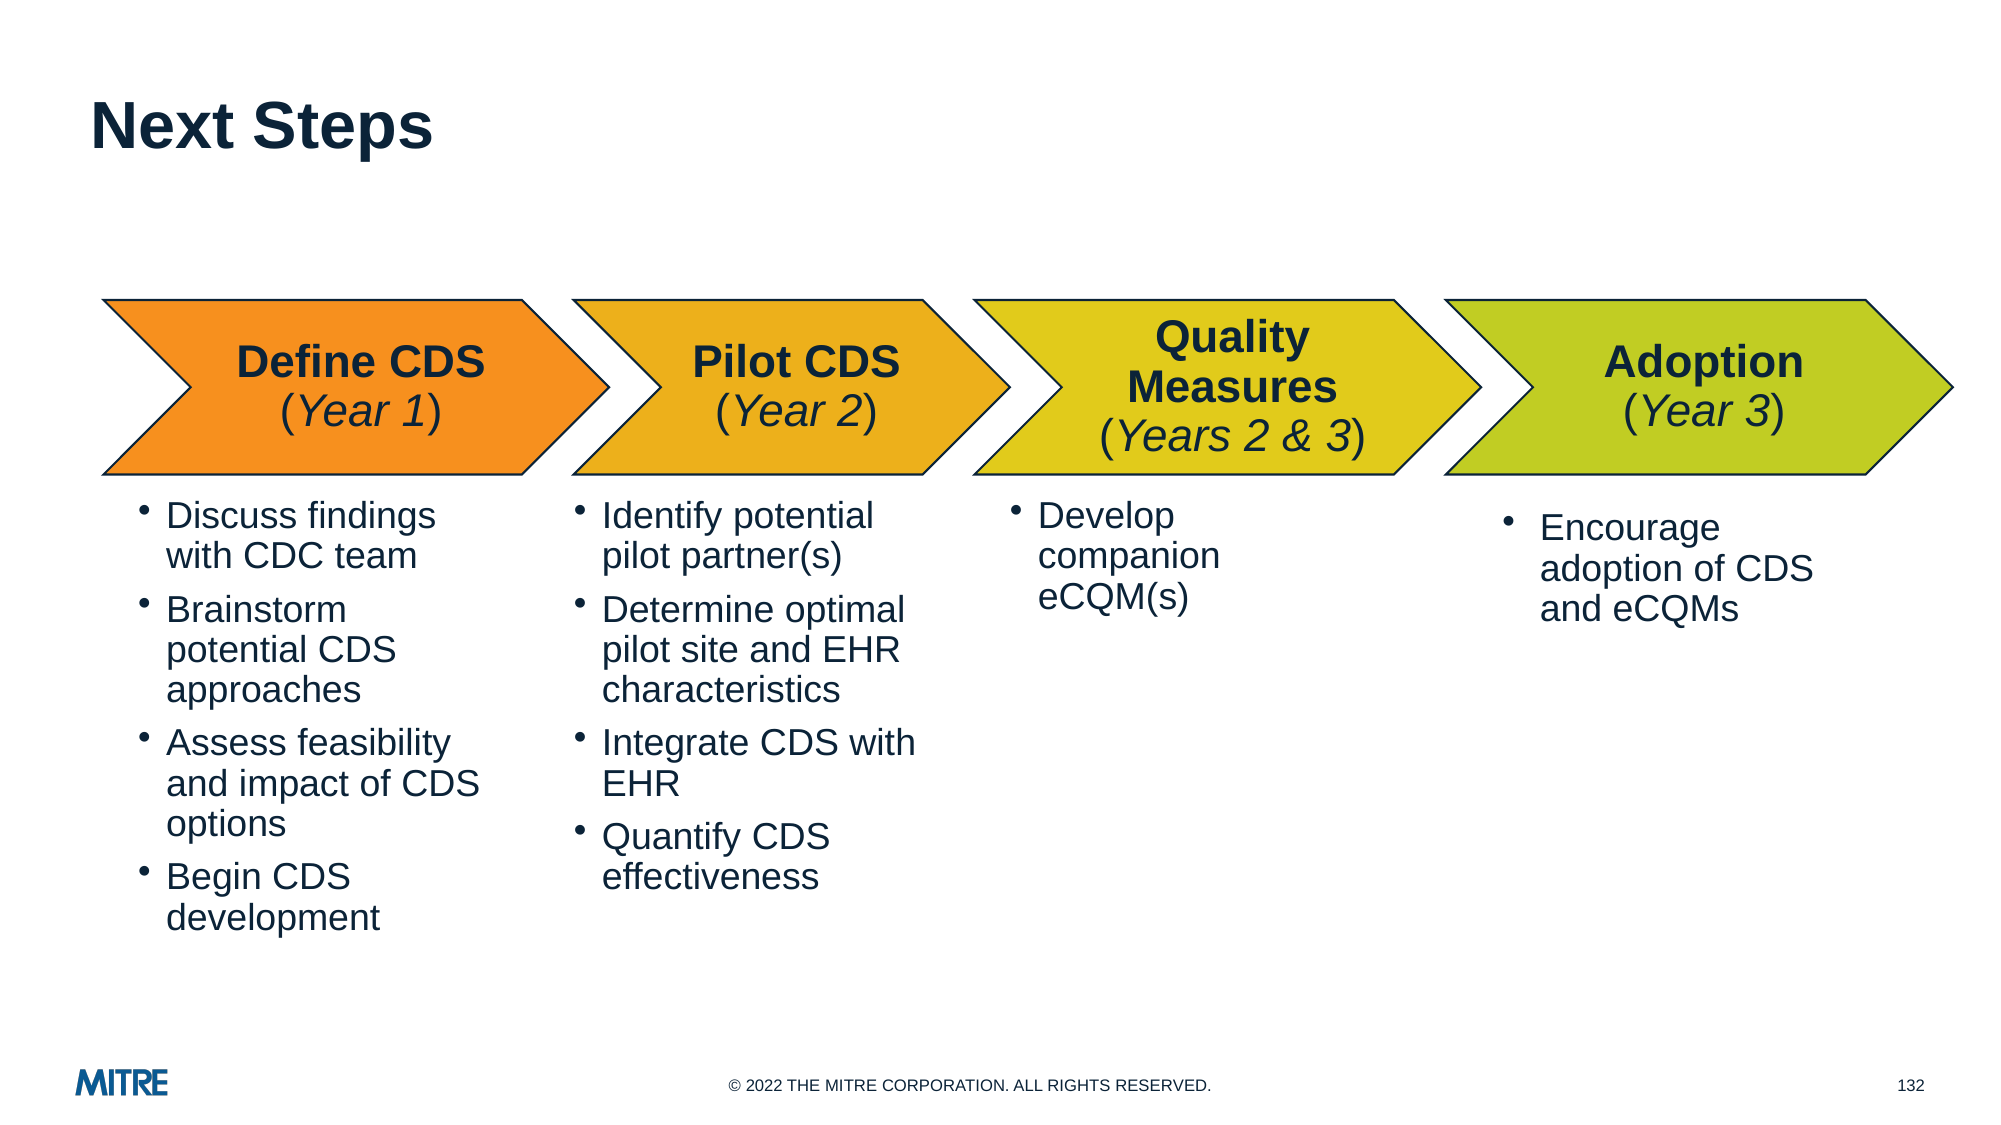

# Next Steps
Define CDS
(Year 1)
Discuss findings with CDC team
Brainstorm potential CDS approaches
Assess feasibility and impact of CDS options
Begin CDS development
Pilot CDS
(Year 2)
Identify potential pilot partner(s)
Determine optimal pilot site and EHR characteristics
Integrate CDS with EHR
Quantify CDS effectiveness
Quality Measures
(Years 2 & 3)
Develop companion eCQM(s)
Adoption
(Year 3)

Encourage adoption of CDS and eCQMs
132